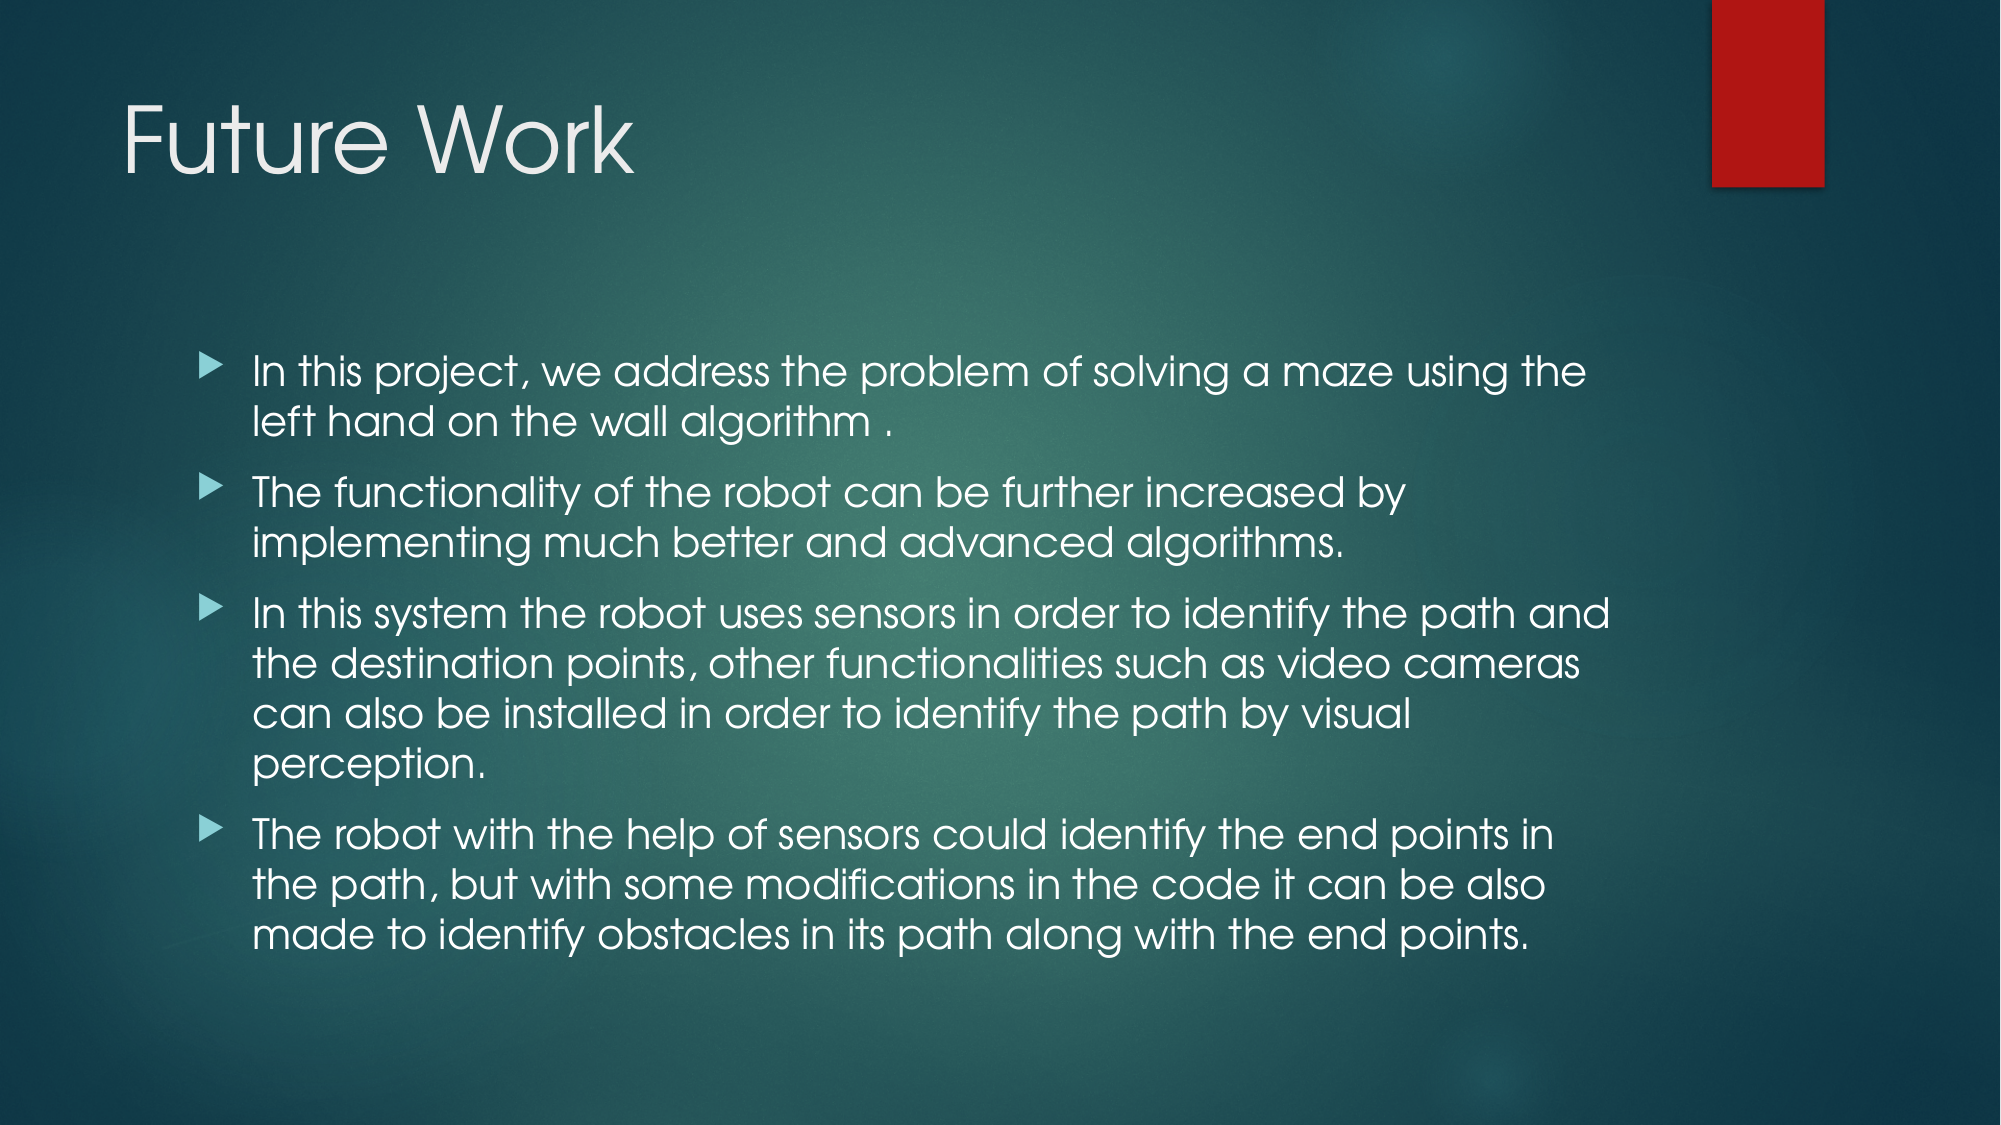

# Future Work
In this project, we address the problem of solving a maze using the left hand on the wall algorithm .
The functionality of the robot can be further increased by implementing much better and advanced algorithms.
In this system the robot uses sensors in order to identify the path and the destination points, other functionalities such as video cameras can also be installed in order to identify the path by visual perception.
The robot with the help of sensors could identify the end points in the path, but with some modifications in the code it can be also made to identify obstacles in its path along with the end points.